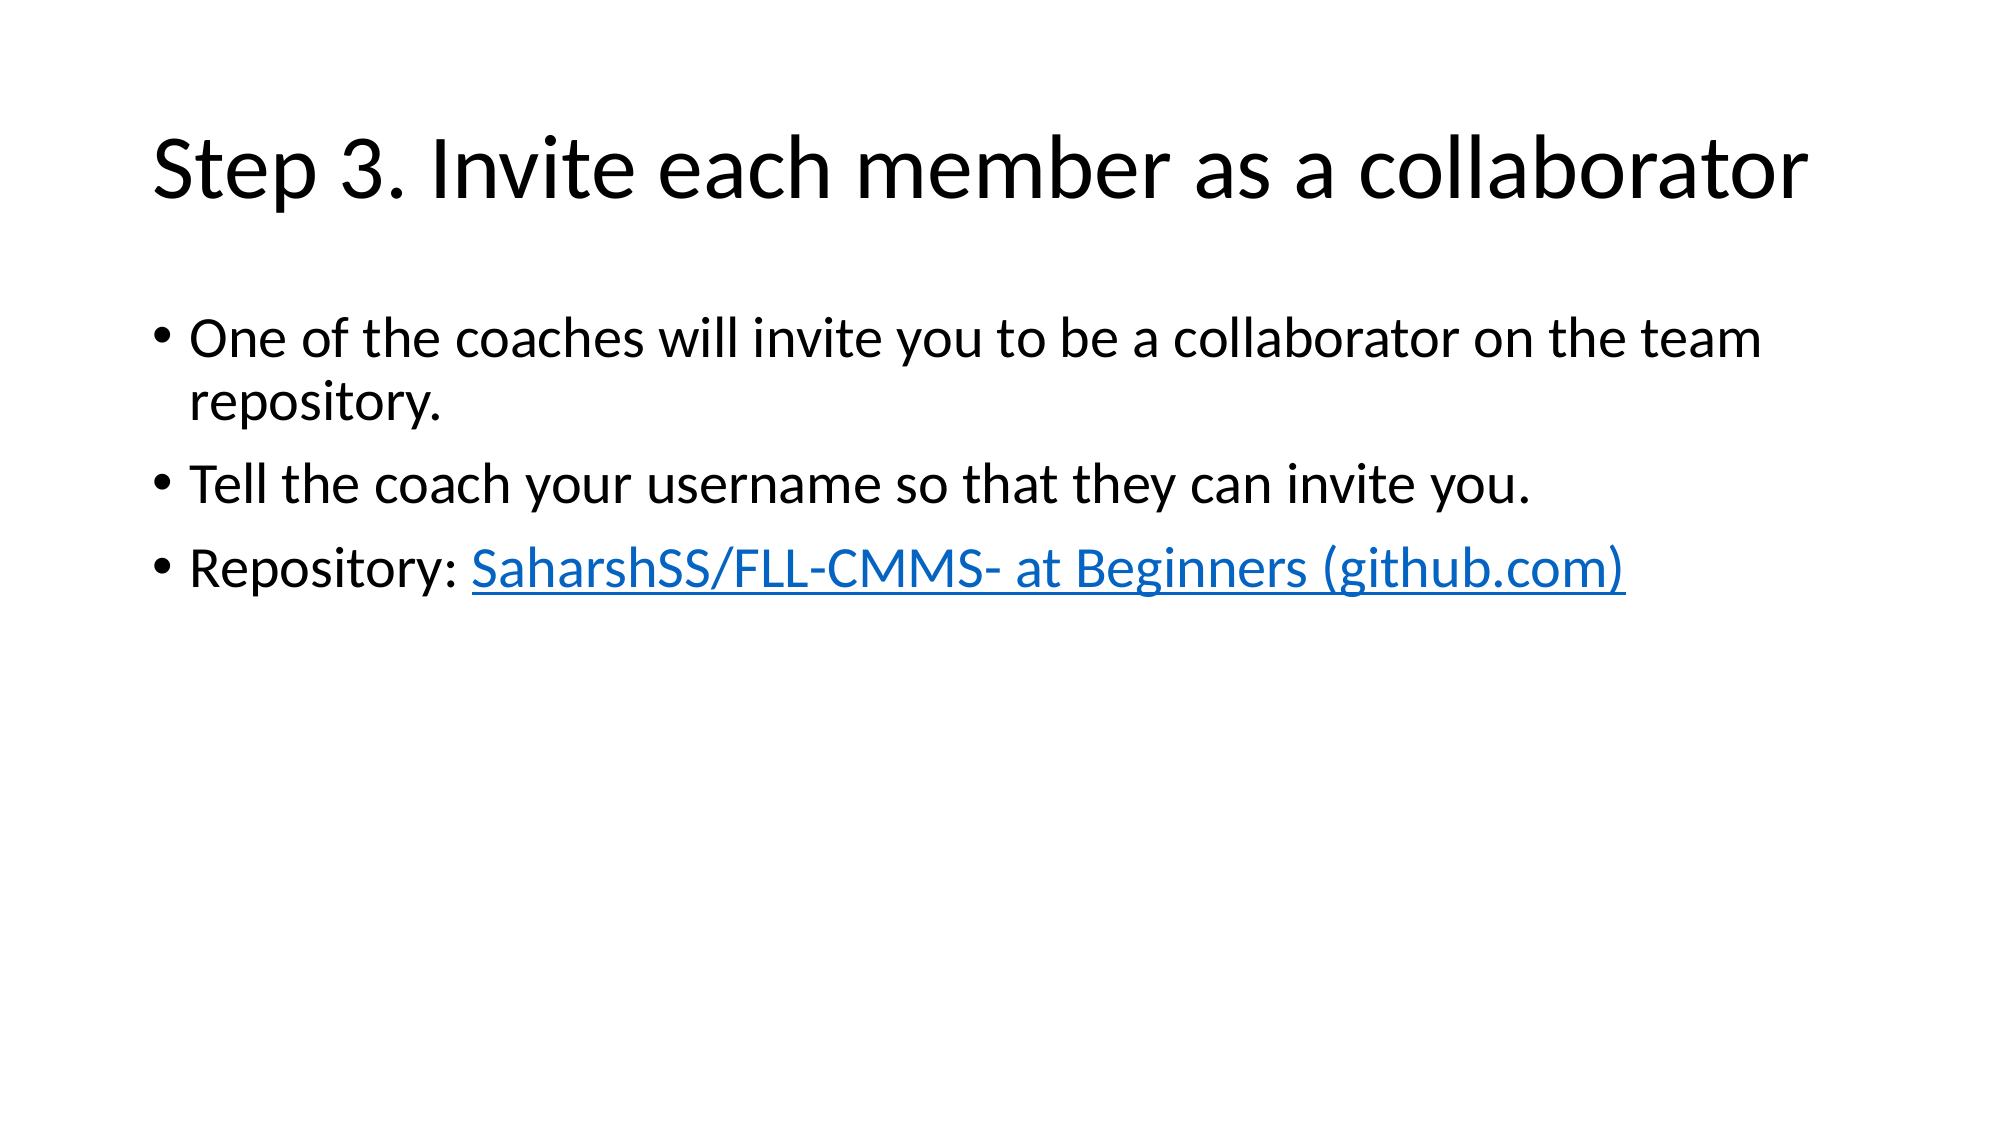

# Step 3. Invite each member as a collaborator
One of the coaches will invite you to be a collaborator on the team repository.
Tell the coach your username so that they can invite you.
Repository: SaharshSS/FLL-CMMS- at Beginners (github.com)